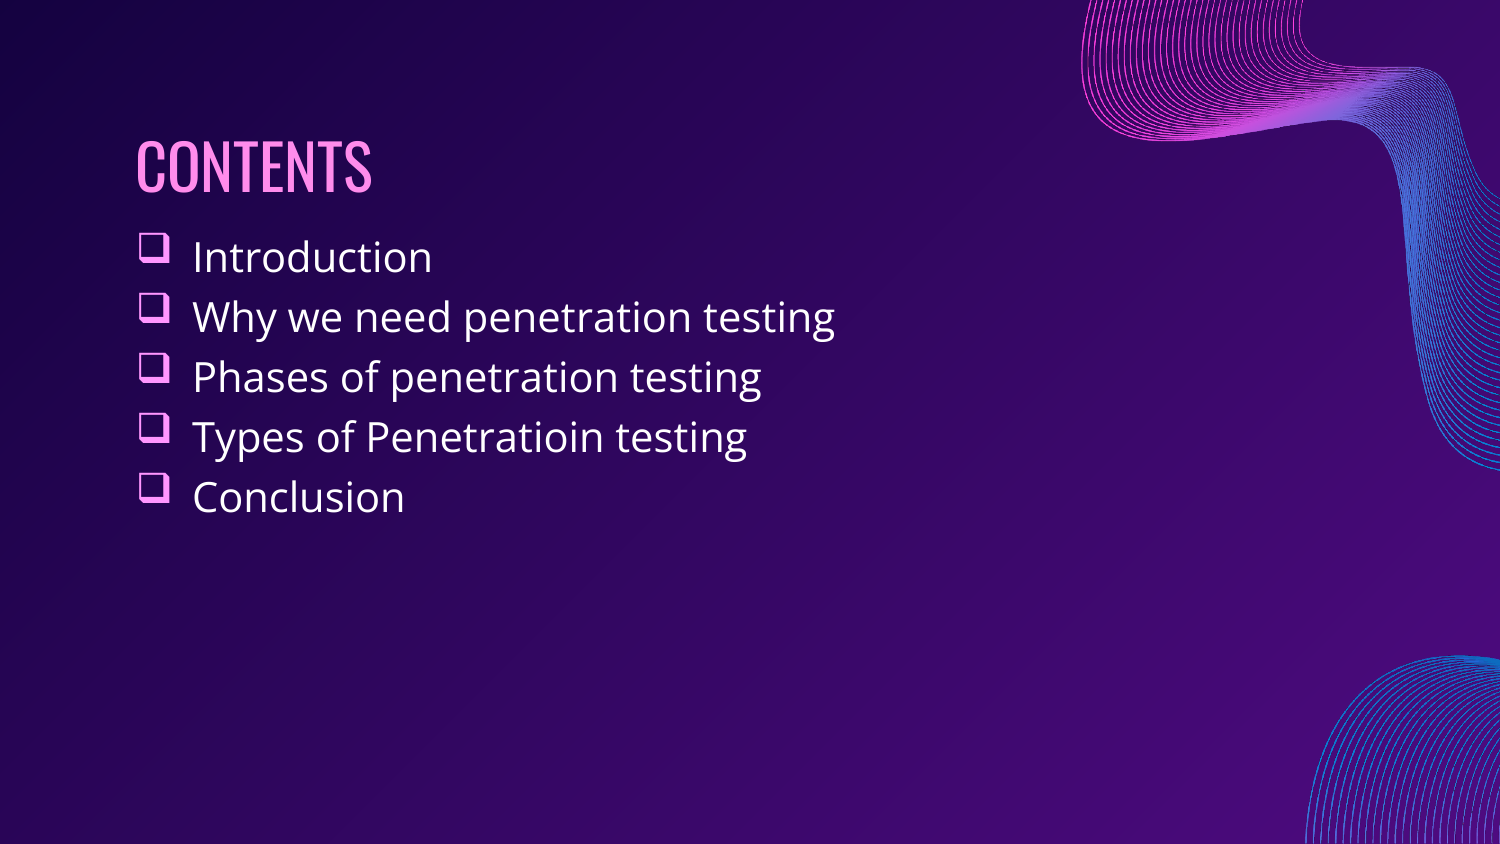

# CONTENTS
Introduction

Why we need penetration testing

Phases of penetration testing

Types of Penetratioin testing

Conclusion